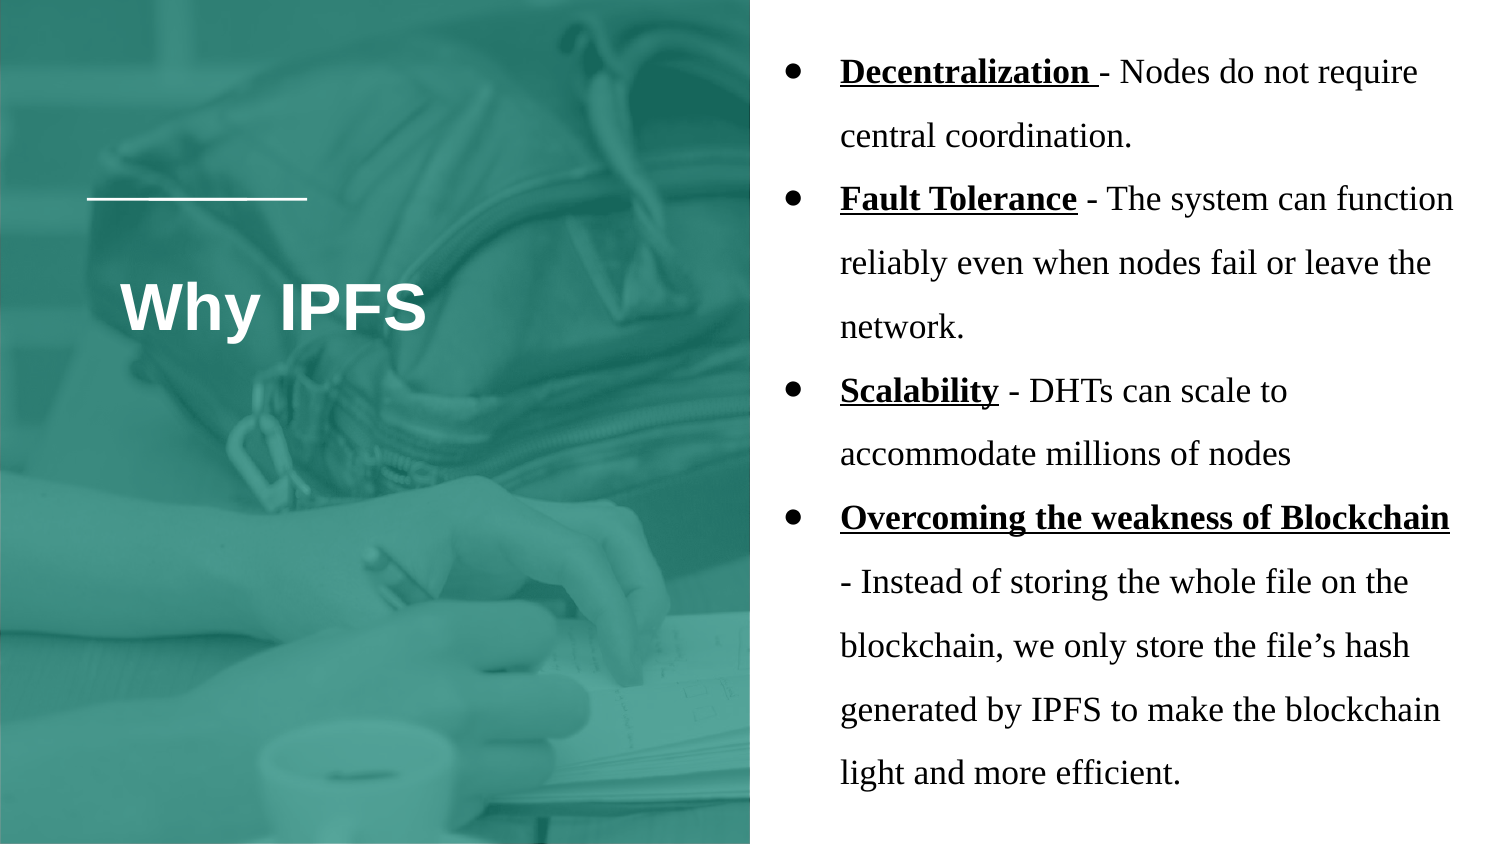

Decentralization - Nodes do not require central coordination.
Fault Tolerance - The system can function reliably even when nodes fail or leave the network.
Scalability - DHTs can scale to accommodate millions of nodes
Overcoming the weakness of Blockchain - Instead of storing the whole file on the blockchain, we only store the file’s hash generated by IPFS to make the blockchain light and more efficient.
# Why IPFS